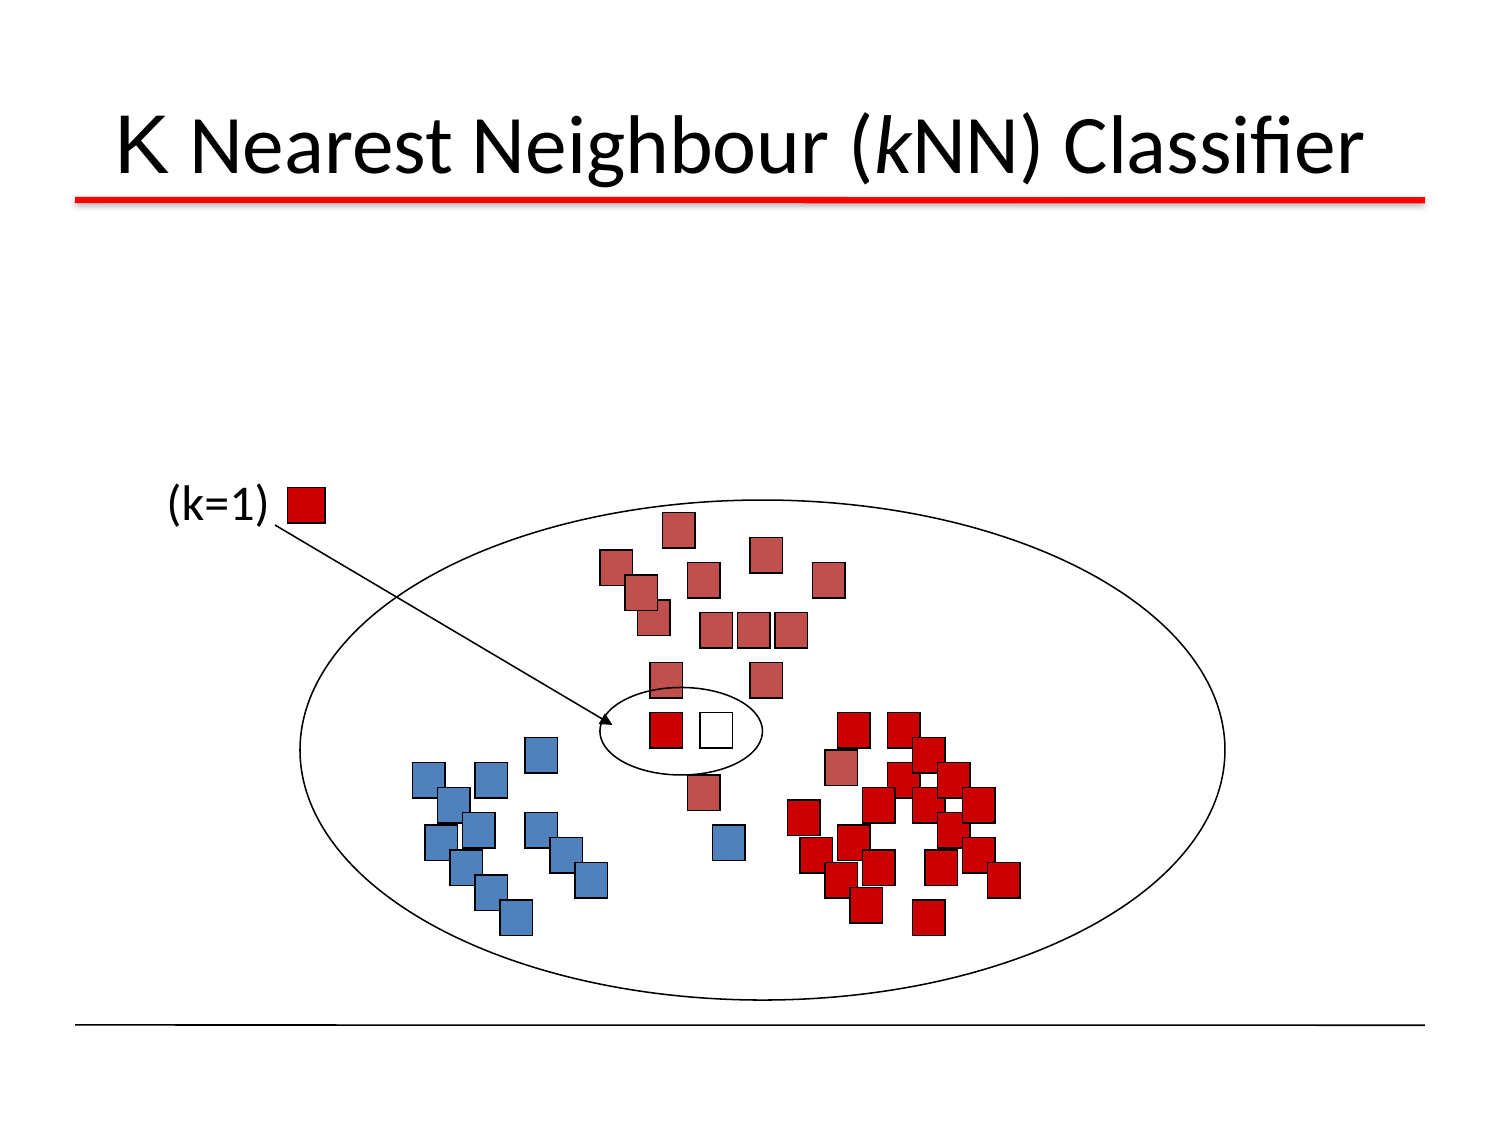

# K Nearest Neighbour (kNN) Classifier

(k=1)